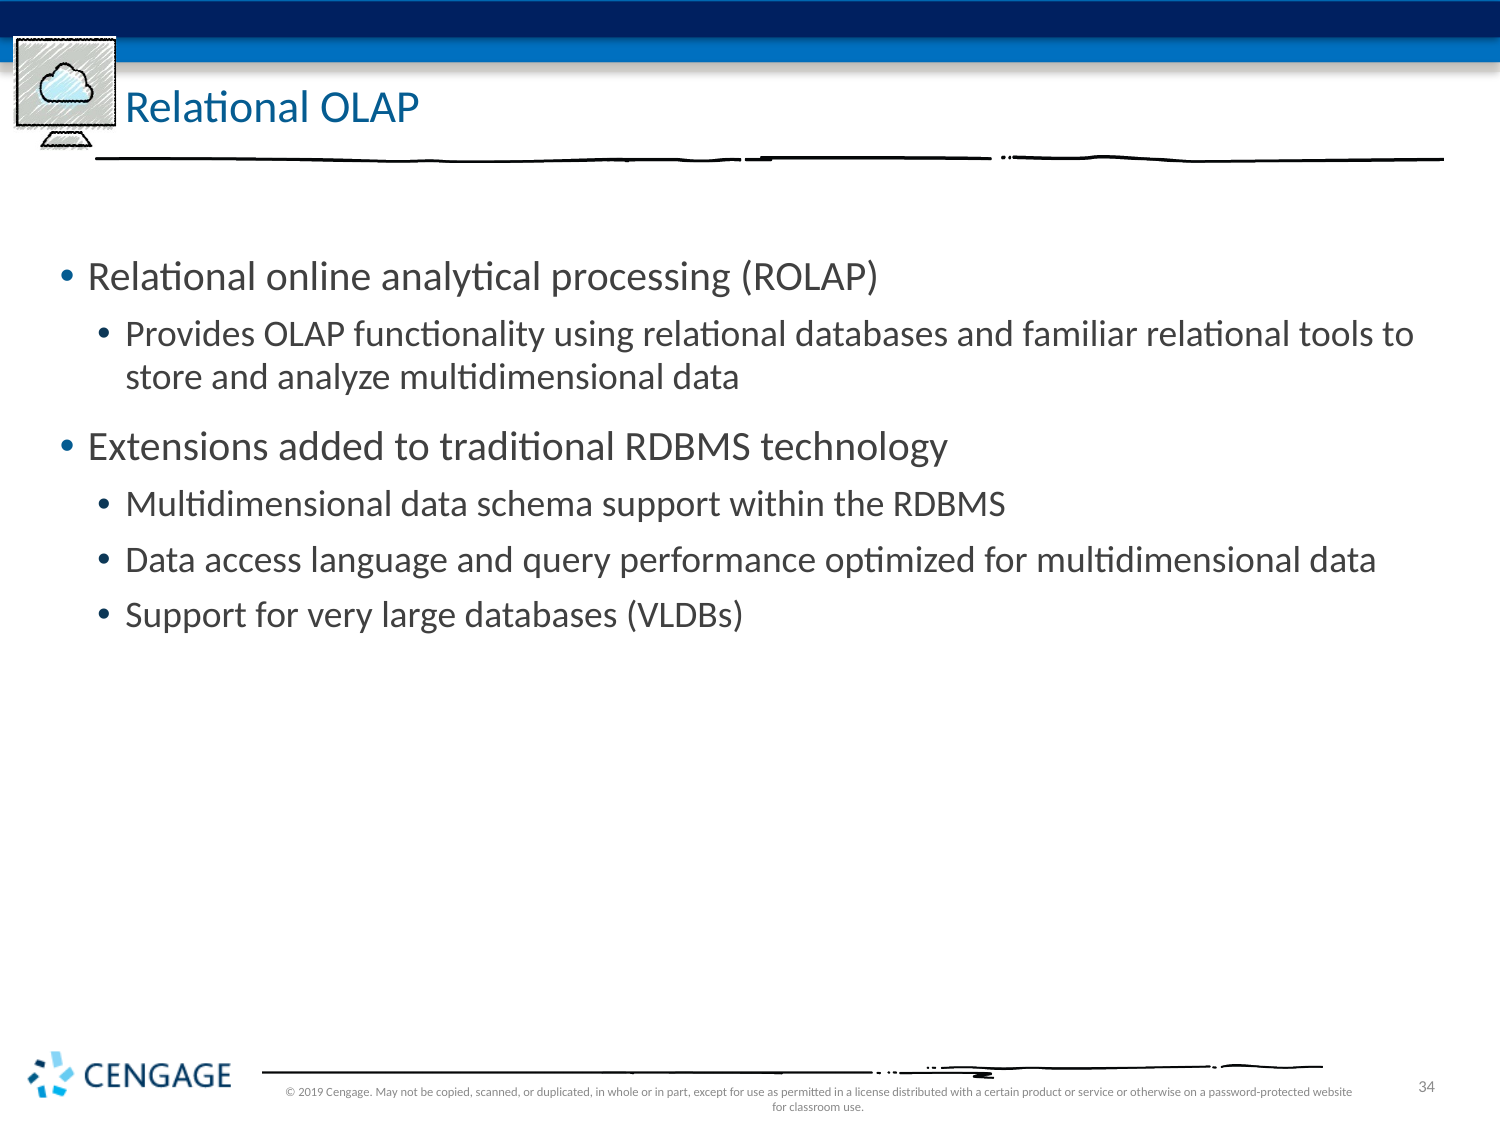

# Relational OLAP
Relational online analytical processing (ROLAP)
Provides OLAP functionality using relational databases and familiar relational tools to store and analyze multidimensional data
Extensions added to traditional RDBMS technology
Multidimensional data schema support within the RDBMS
Data access language and query performance optimized for multidimensional data
Support for very large databases (VLDBs)
© 2019 Cengage. May not be copied, scanned, or duplicated, in whole or in part, except for use as permitted in a license distributed with a certain product or service or otherwise on a password-protected website for classroom use.